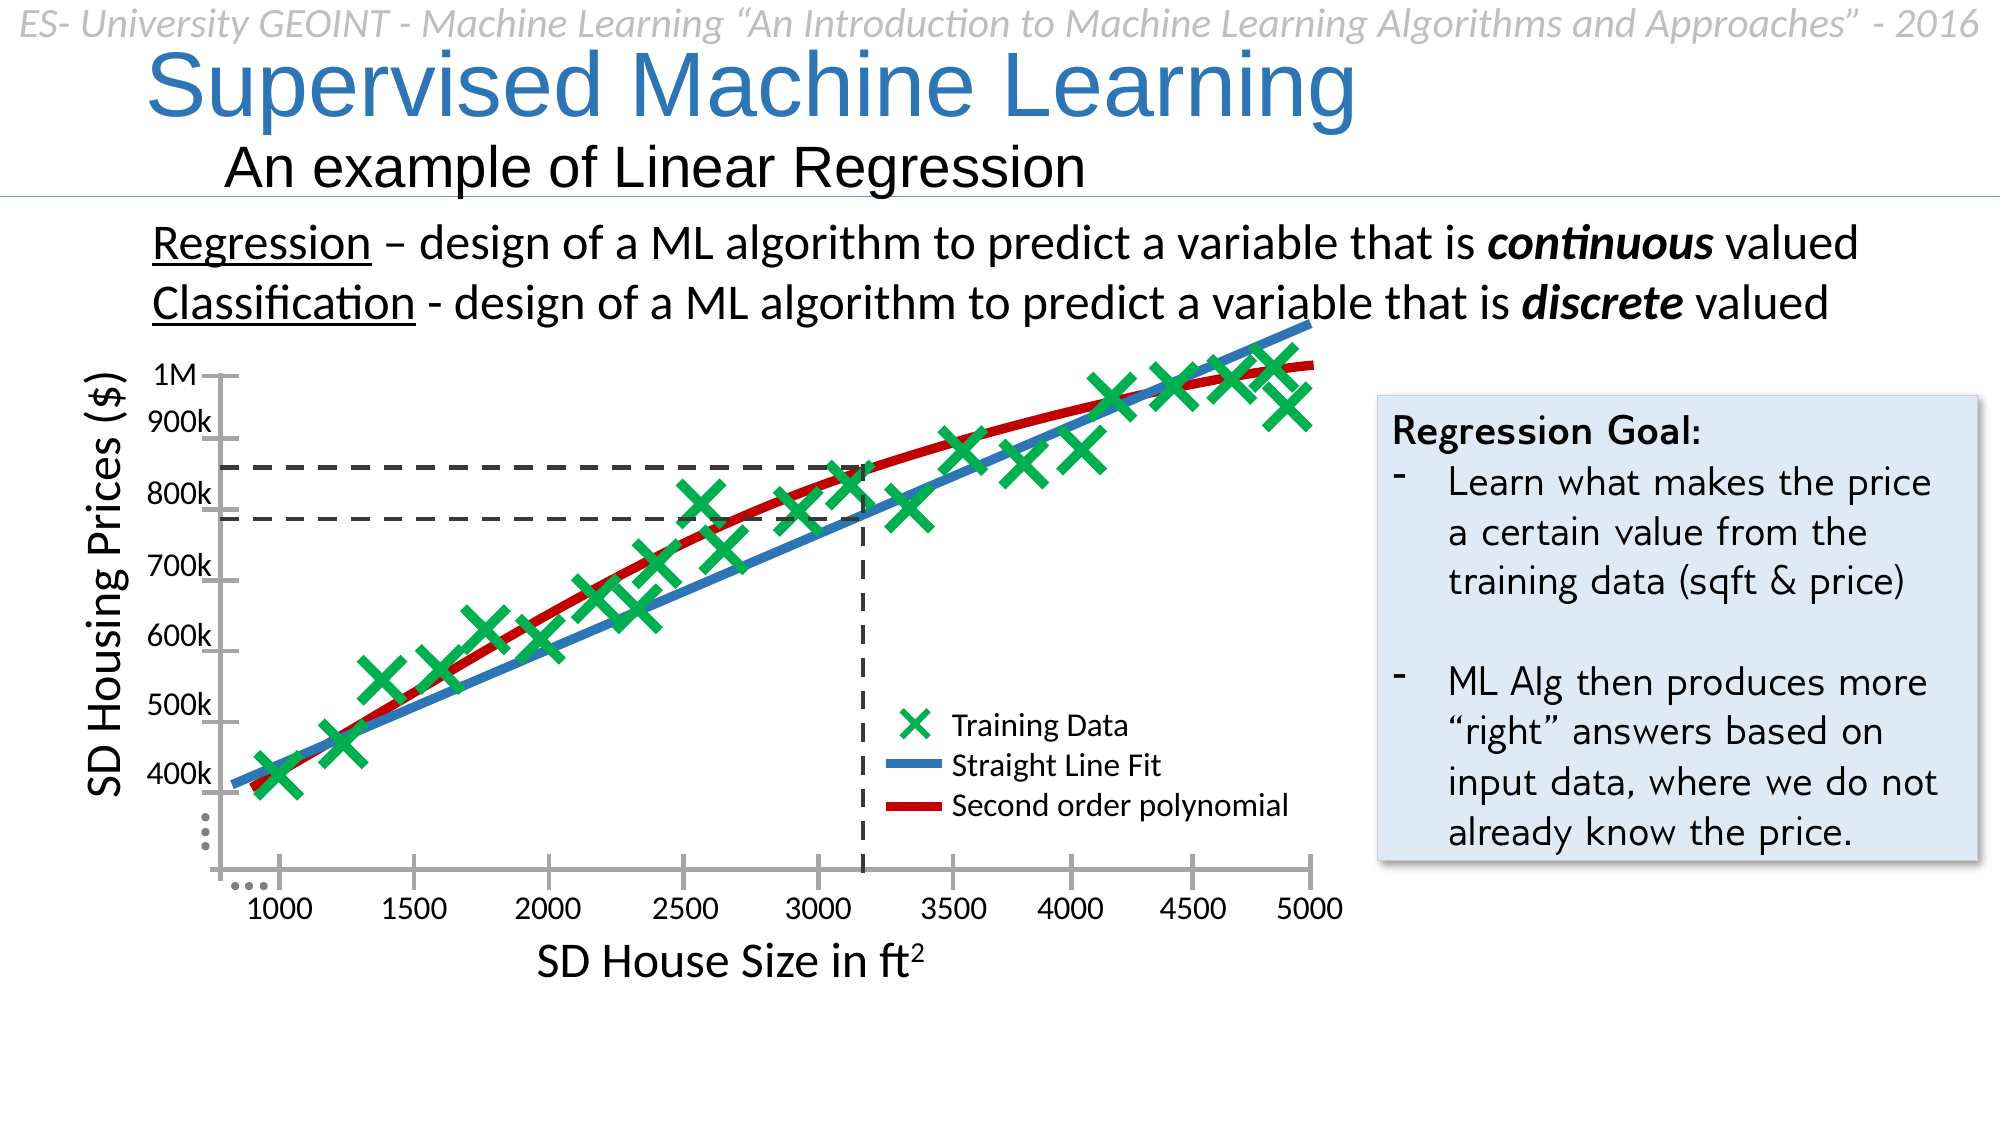

Supervised Machine Learning
An example of Linear Regression
Regression – design of a ML algorithm to predict a variable that is continuous valued
Classification - design of a ML algorithm to predict a variable that is discrete valued

1M
900k
800k
700k
SD Housing Prices ($)
600k
500k
400k

1000
1500
2000
2500
3000
3500
4000
4500
5000
SD House Size in ft2

Regression Goal:
Learn what makes the price a certain value from the training data (sqft & price)

ML Alg then produces more “right” answers based on input data, where we do not already know the price.

Training Data
Straight Line Fit
Second order polynomial